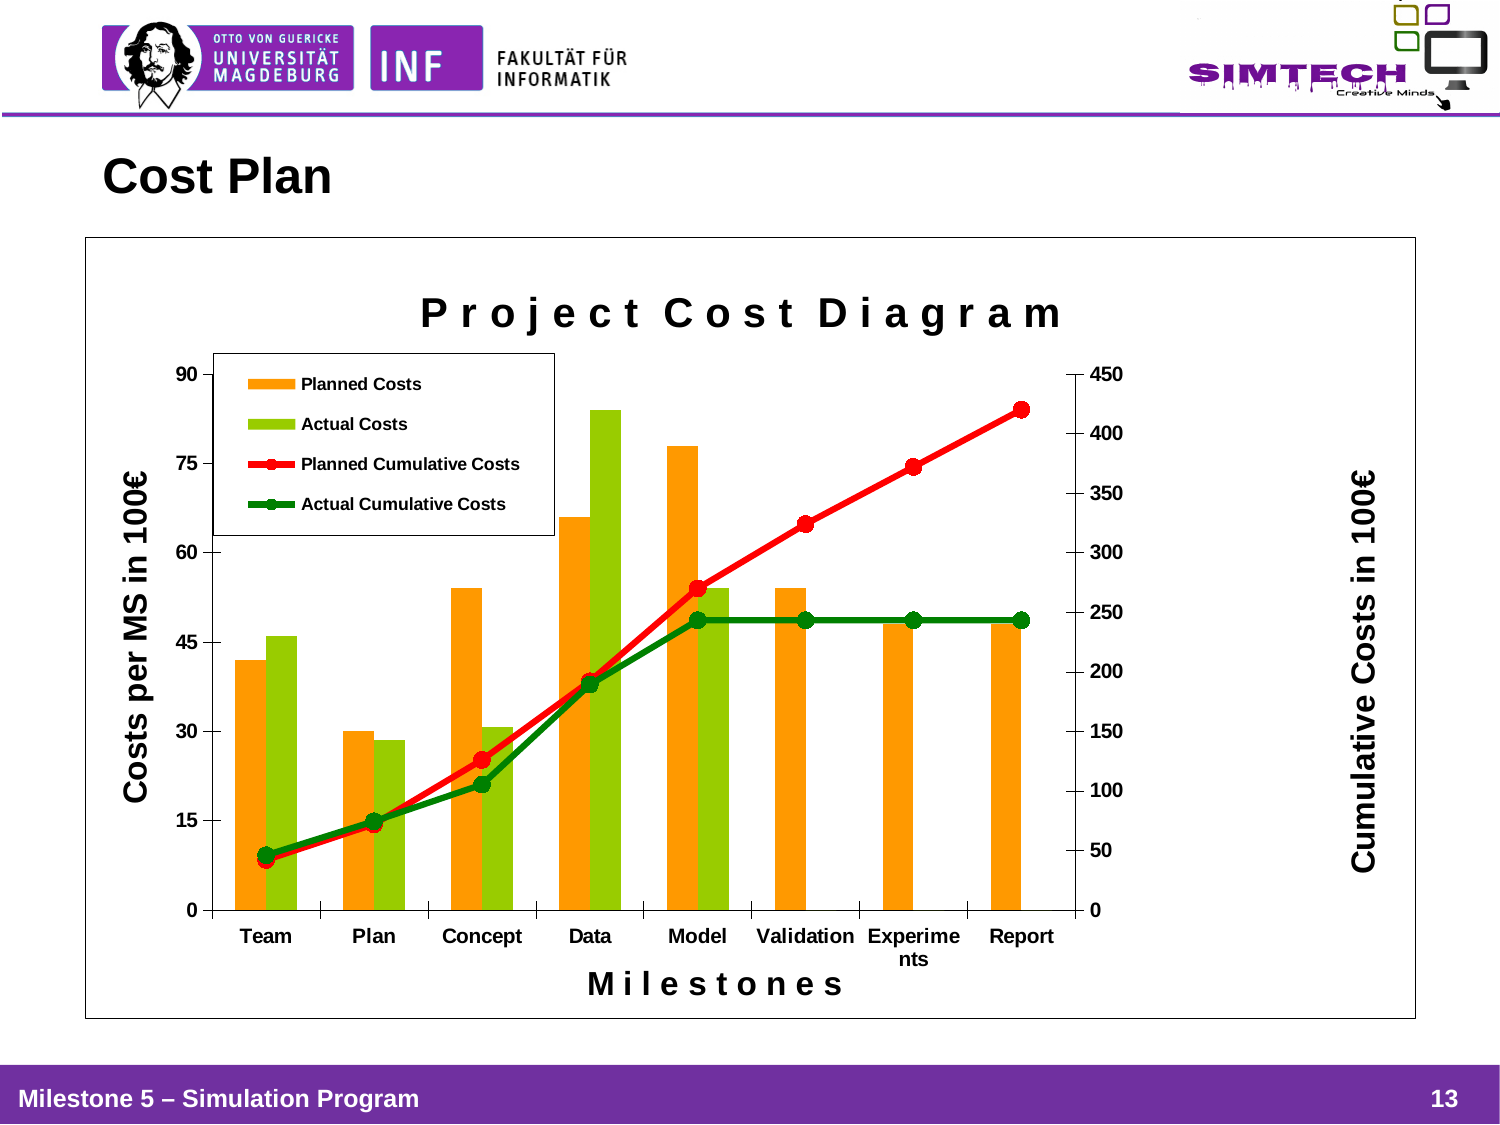

# Cost Plan

### Chart: P r o j e c t  C o s t  D i a g r a m

| Category | Planned Costs | Actual Costs | Planned Cumulative Costs | Actual Cumulative Costs |
|---|---|---|---|---|
| Team | 42.0 | 46.0 | 42.0 | 46.0 |
| Plan | 30.0 | 28.5 | 72.0 | 74.5 |
| Concept | 54.0 | 30.75 | 126.0 | 105.25 |
| Data | 66.0 | 84.0 | 192.0 | 189.25 |
| Model | 78.0 | 54.0 | 270.0 | 243.25 |
| Validation | 54.0 | 0.0 | 324.0 | 243.25 |
| Experiments | 48.0 | 0.0 | 372.0 | 243.25 |
| Report | 48.0 | 0.0 | 420.0 | 243.25 |
Milestone 5 – Simulation Program